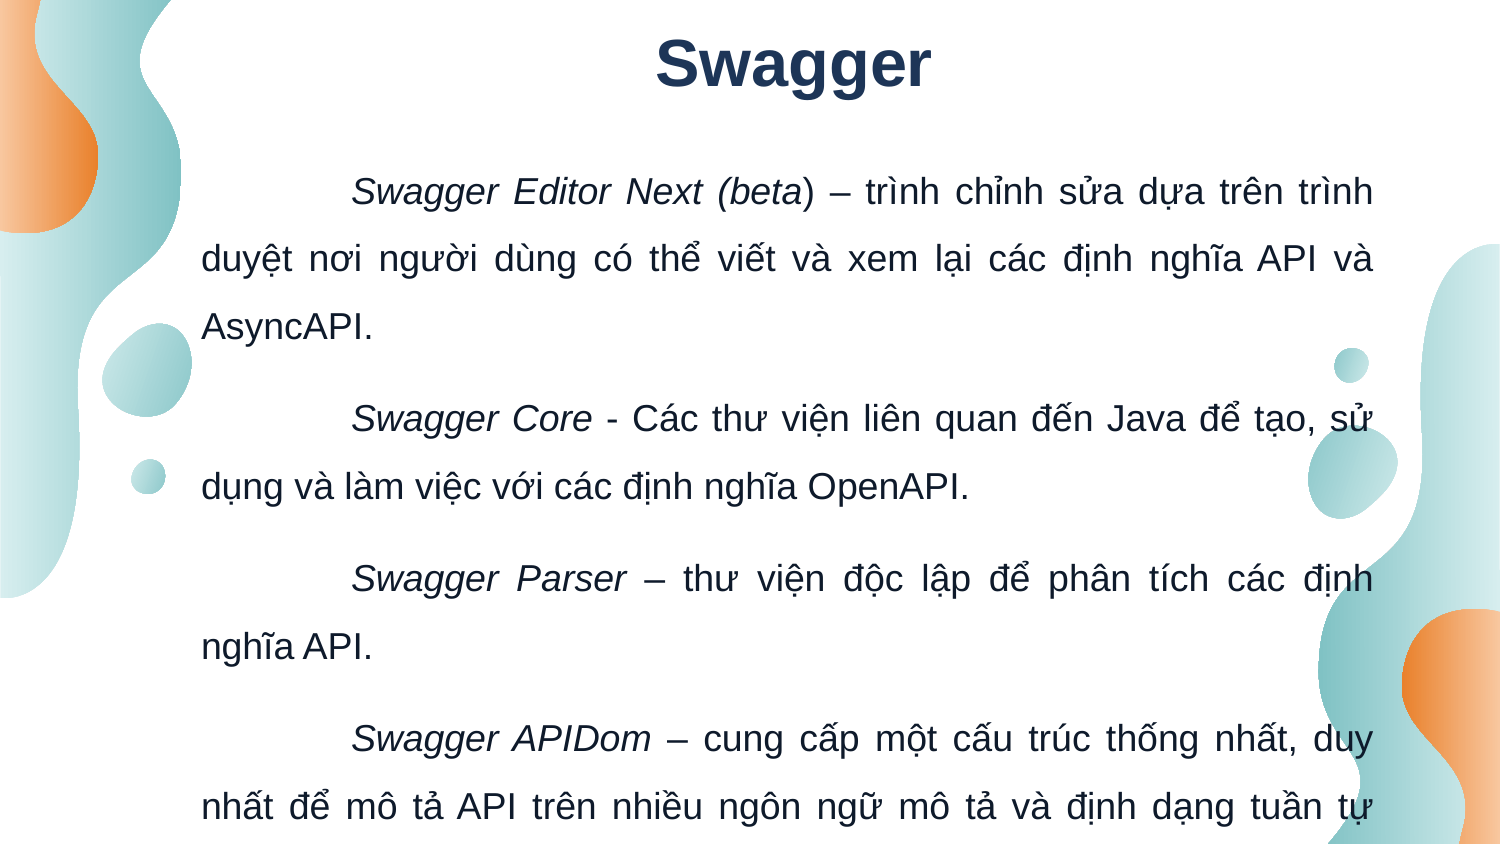

# Swagger

		Swagger Editor Next (beta) – trình chỉnh sửa dựa trên trình duyệt nơi người dùng có thể viết và xem lại các định nghĩa API và AsyncAPI.
		Swagger Core - Các thư viện liên quan đến Java để tạo, sử dụng và làm việc với các định nghĩa OpenAPI.
		Swagger Parser – thư viện độc lập để phân tích các định nghĩa API.
		Swagger APIDom – cung cấp một cấu trúc thống nhất, duy nhất để mô tả API trên nhiều ngôn ngữ mô tả và định dạng tuần tự hóa khác nhau.